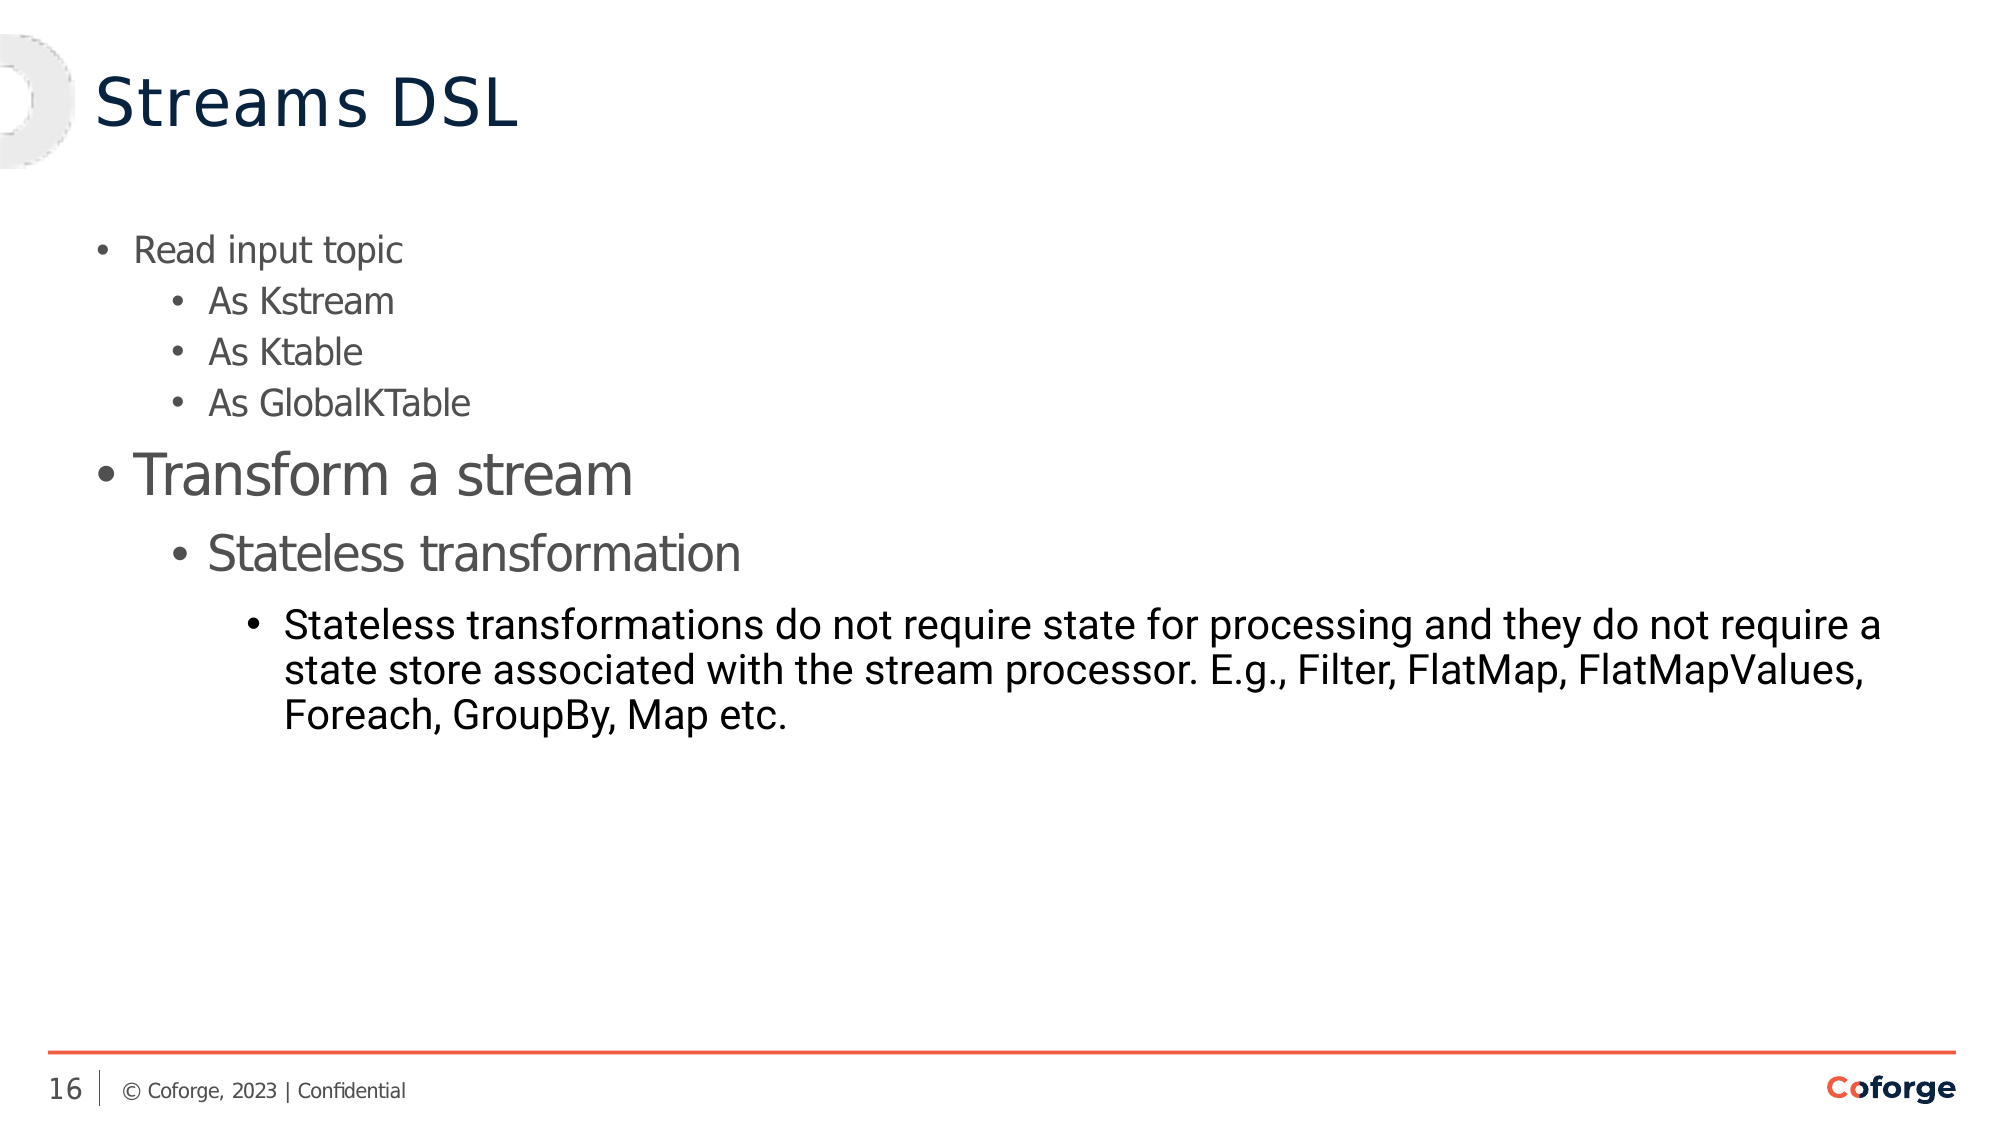

# Streams DSL
Read input topic
As Kstream
As Ktable
As GlobalKTable
Transform a stream
Stateless transformation
Stateless transformations do not require state for processing and they do not require a state store associated with the stream processor. E.g., Filter, FlatMap, FlatMapValues, Foreach, GroupBy, Map etc.